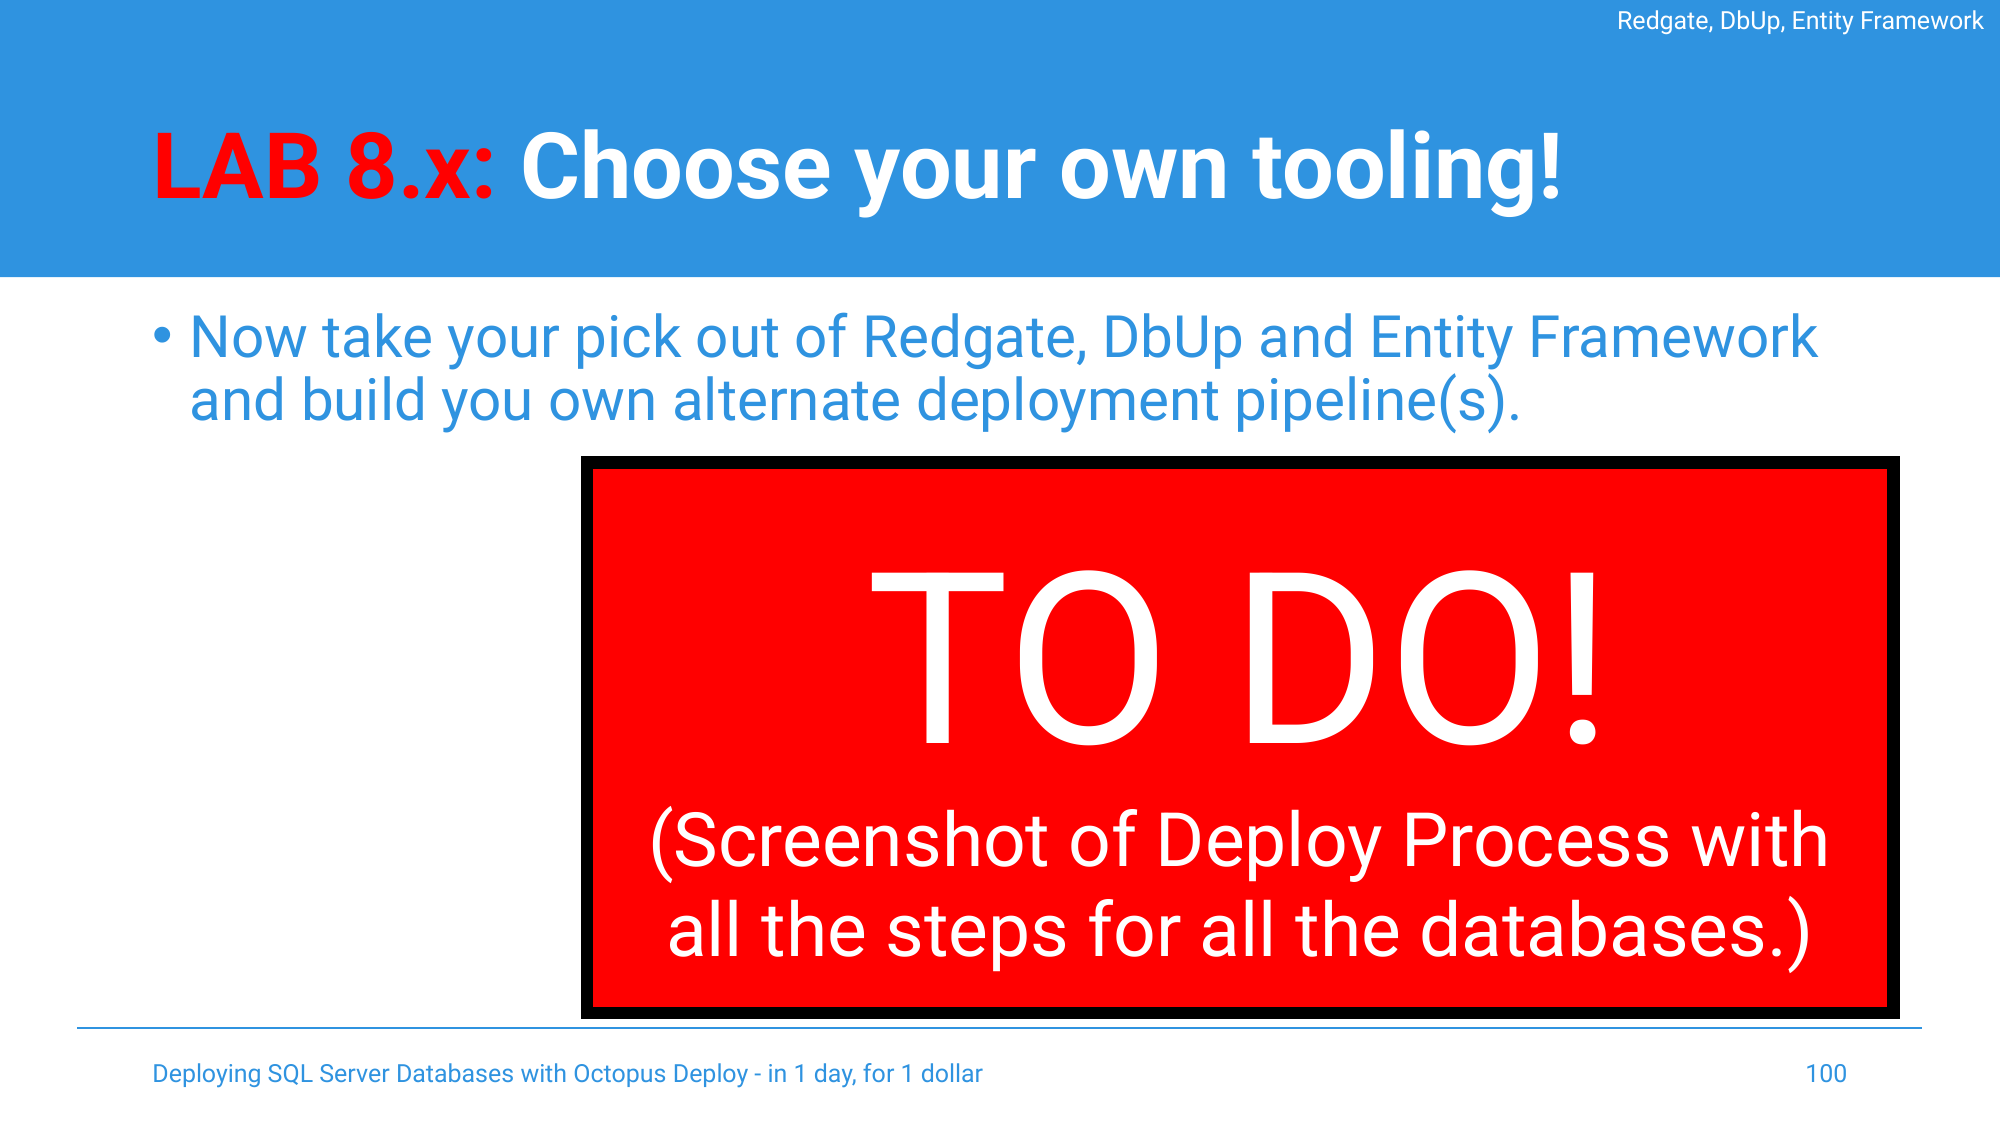

Redgate, DbUp, Entity Framework
# LAB 8.x: Choose your own tooling!
Now take your pick out of Redgate, DbUp and Entity Framework and build you own alternate deployment pipeline(s).
TO DO!
(Screenshot of Deploy Process with all the steps for all the databases.)
Deploying SQL Server Databases with Octopus Deploy - in 1 day, for 1 dollar
100